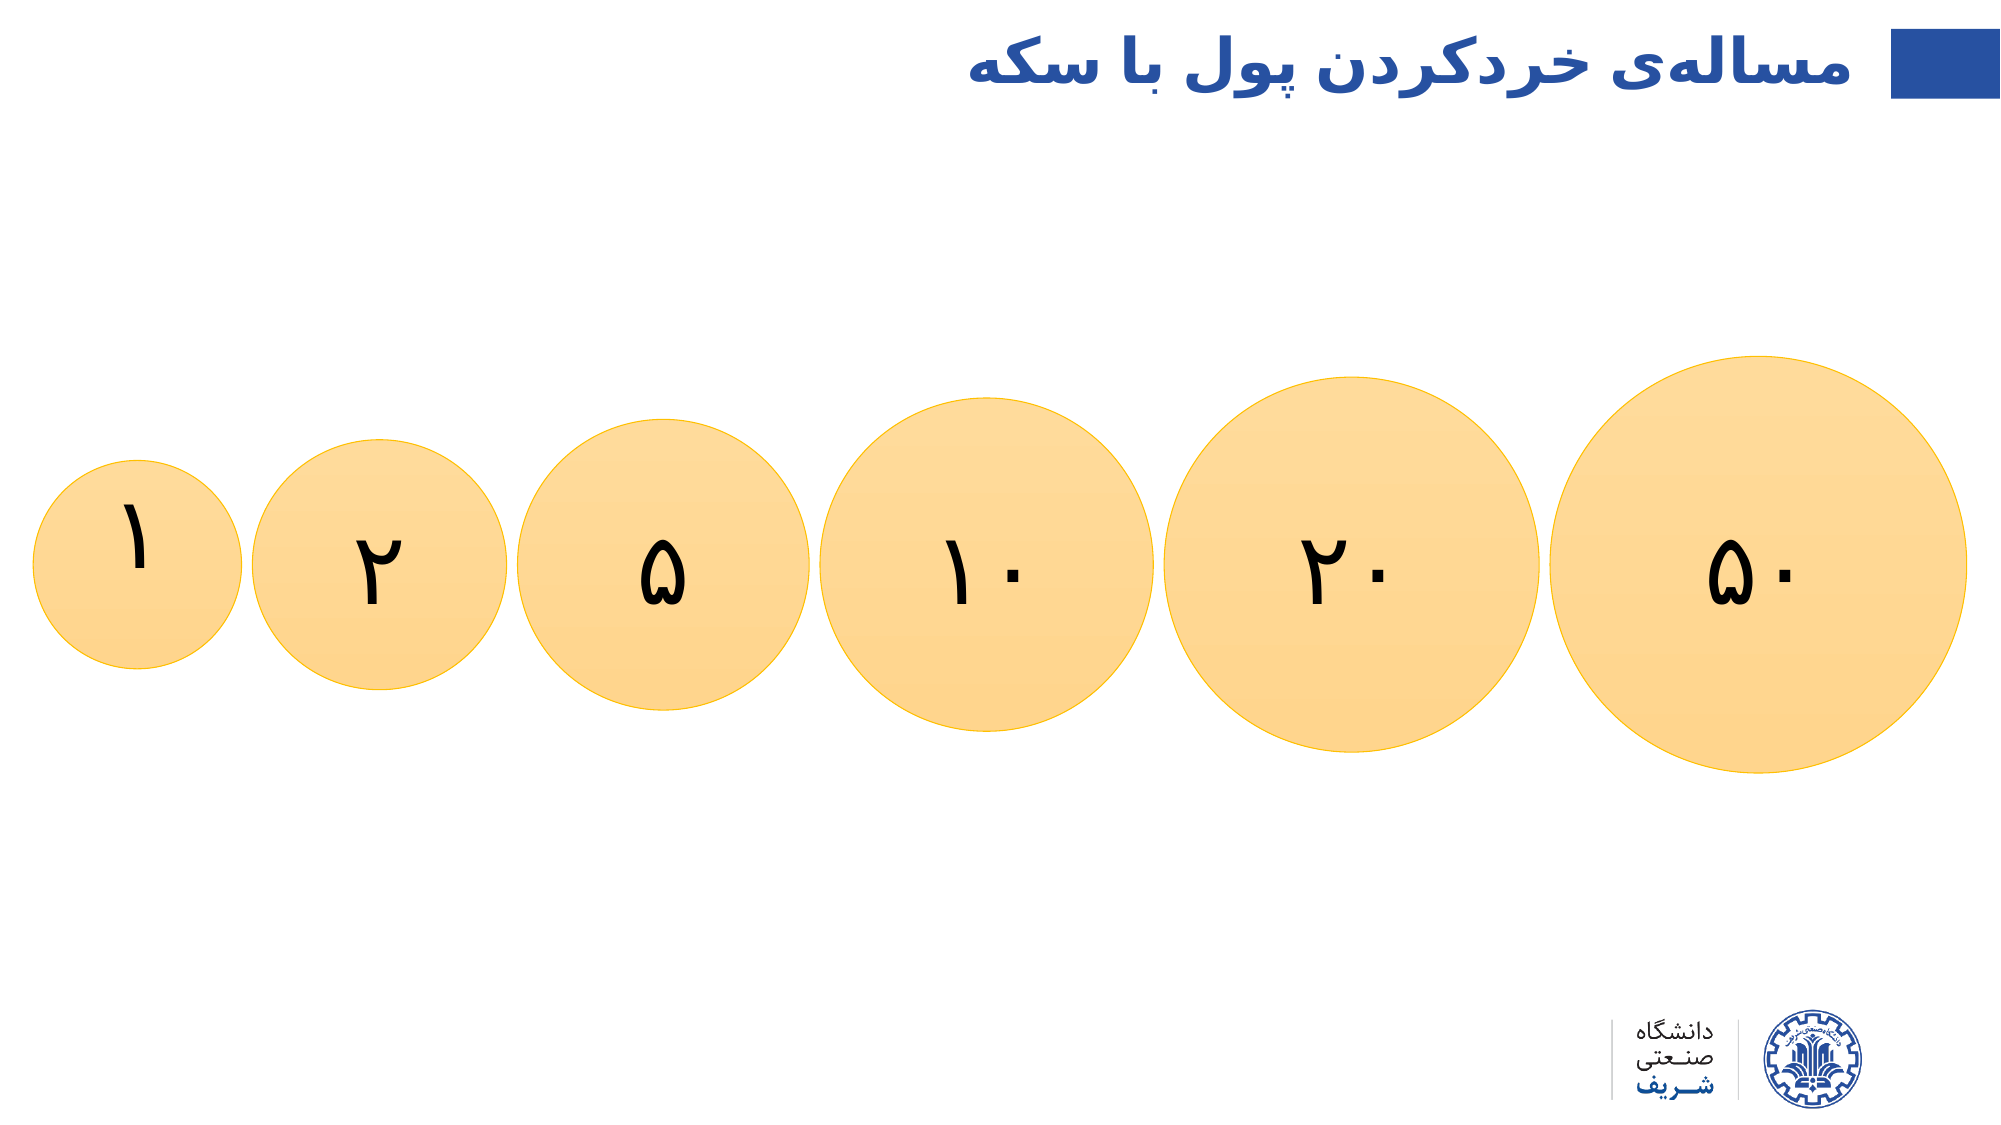

مساله‌ی خردکردن پول با سکه
۵۰
۲۰
۱۰
۵
۲
۱